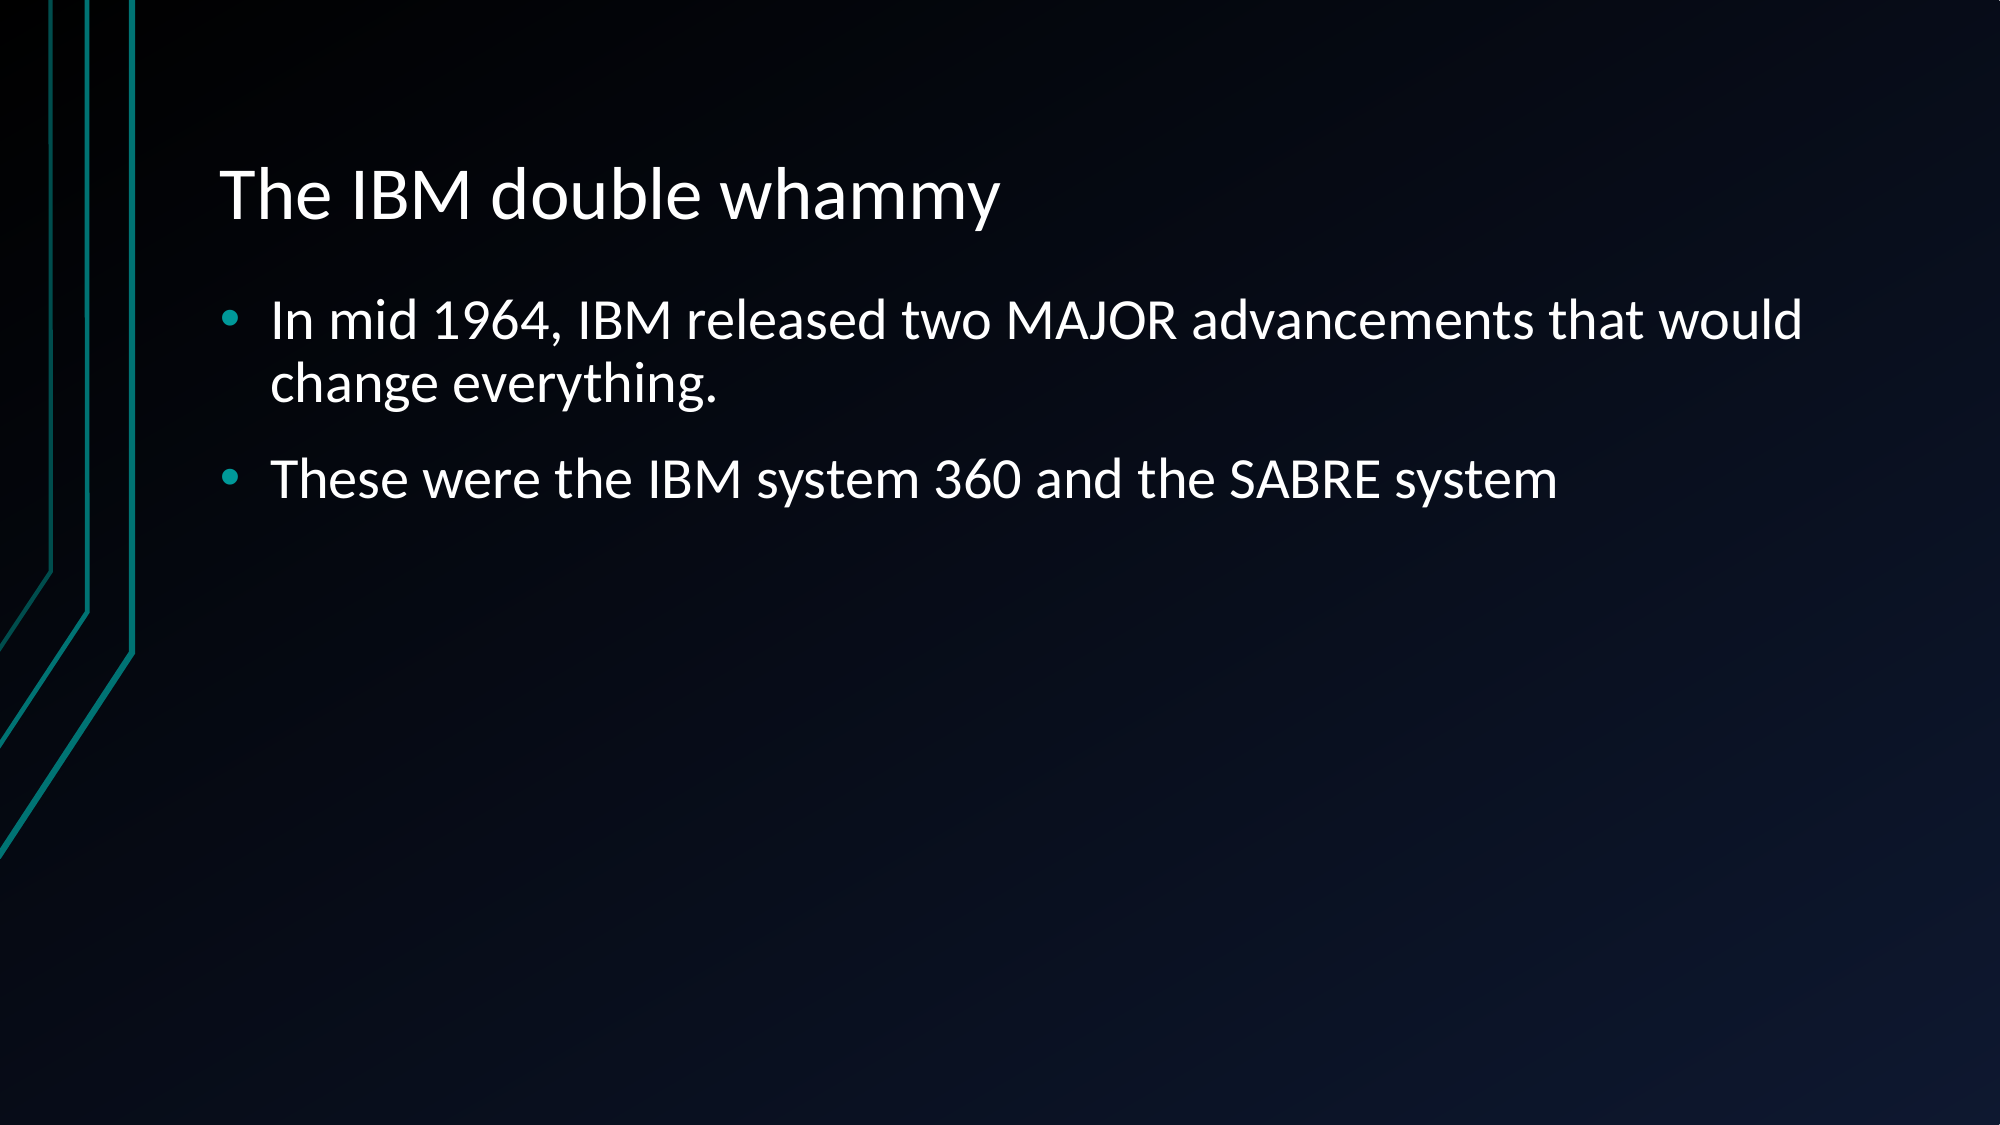

# The IBM double whammy
In mid 1964, IBM released two MAJOR advancements that would change everything.
These were the IBM system 360 and the SABRE system